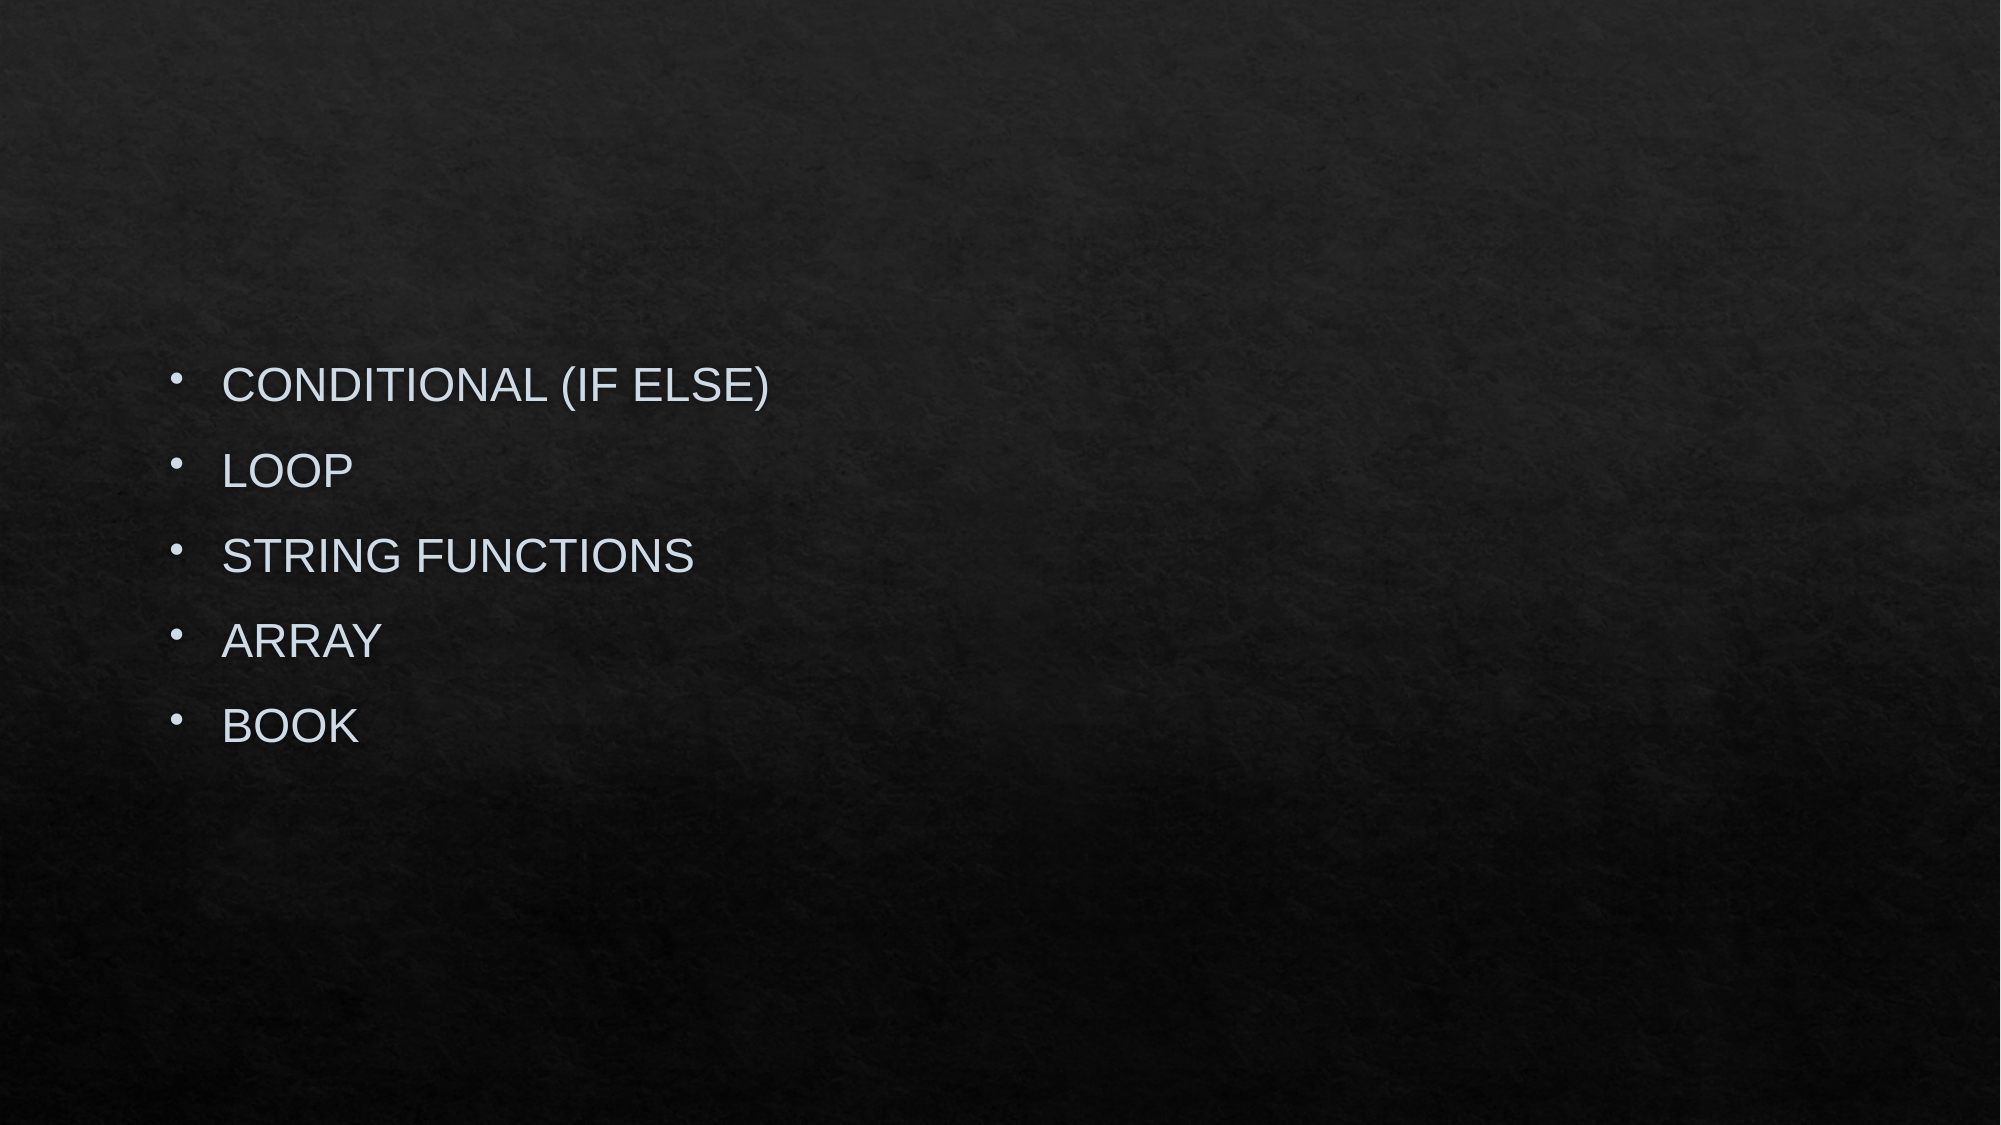

#
CONDITIONAL (IF ELSE)
LOOP
STRING FUNCTIONS
ARRAY
BOOK